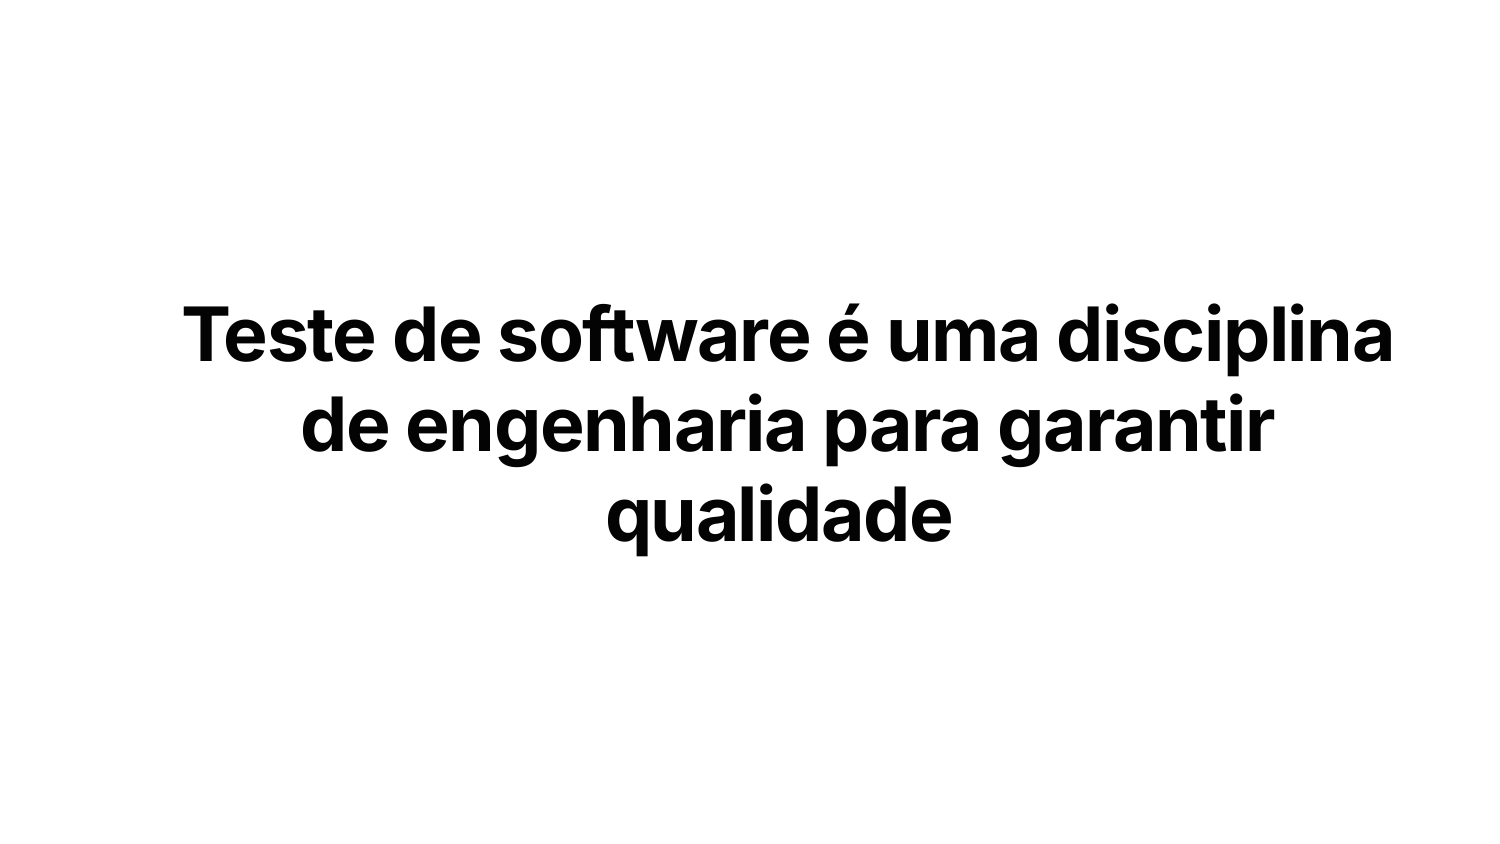

Teste de software é uma disciplina de engenharia para garantir qualidade